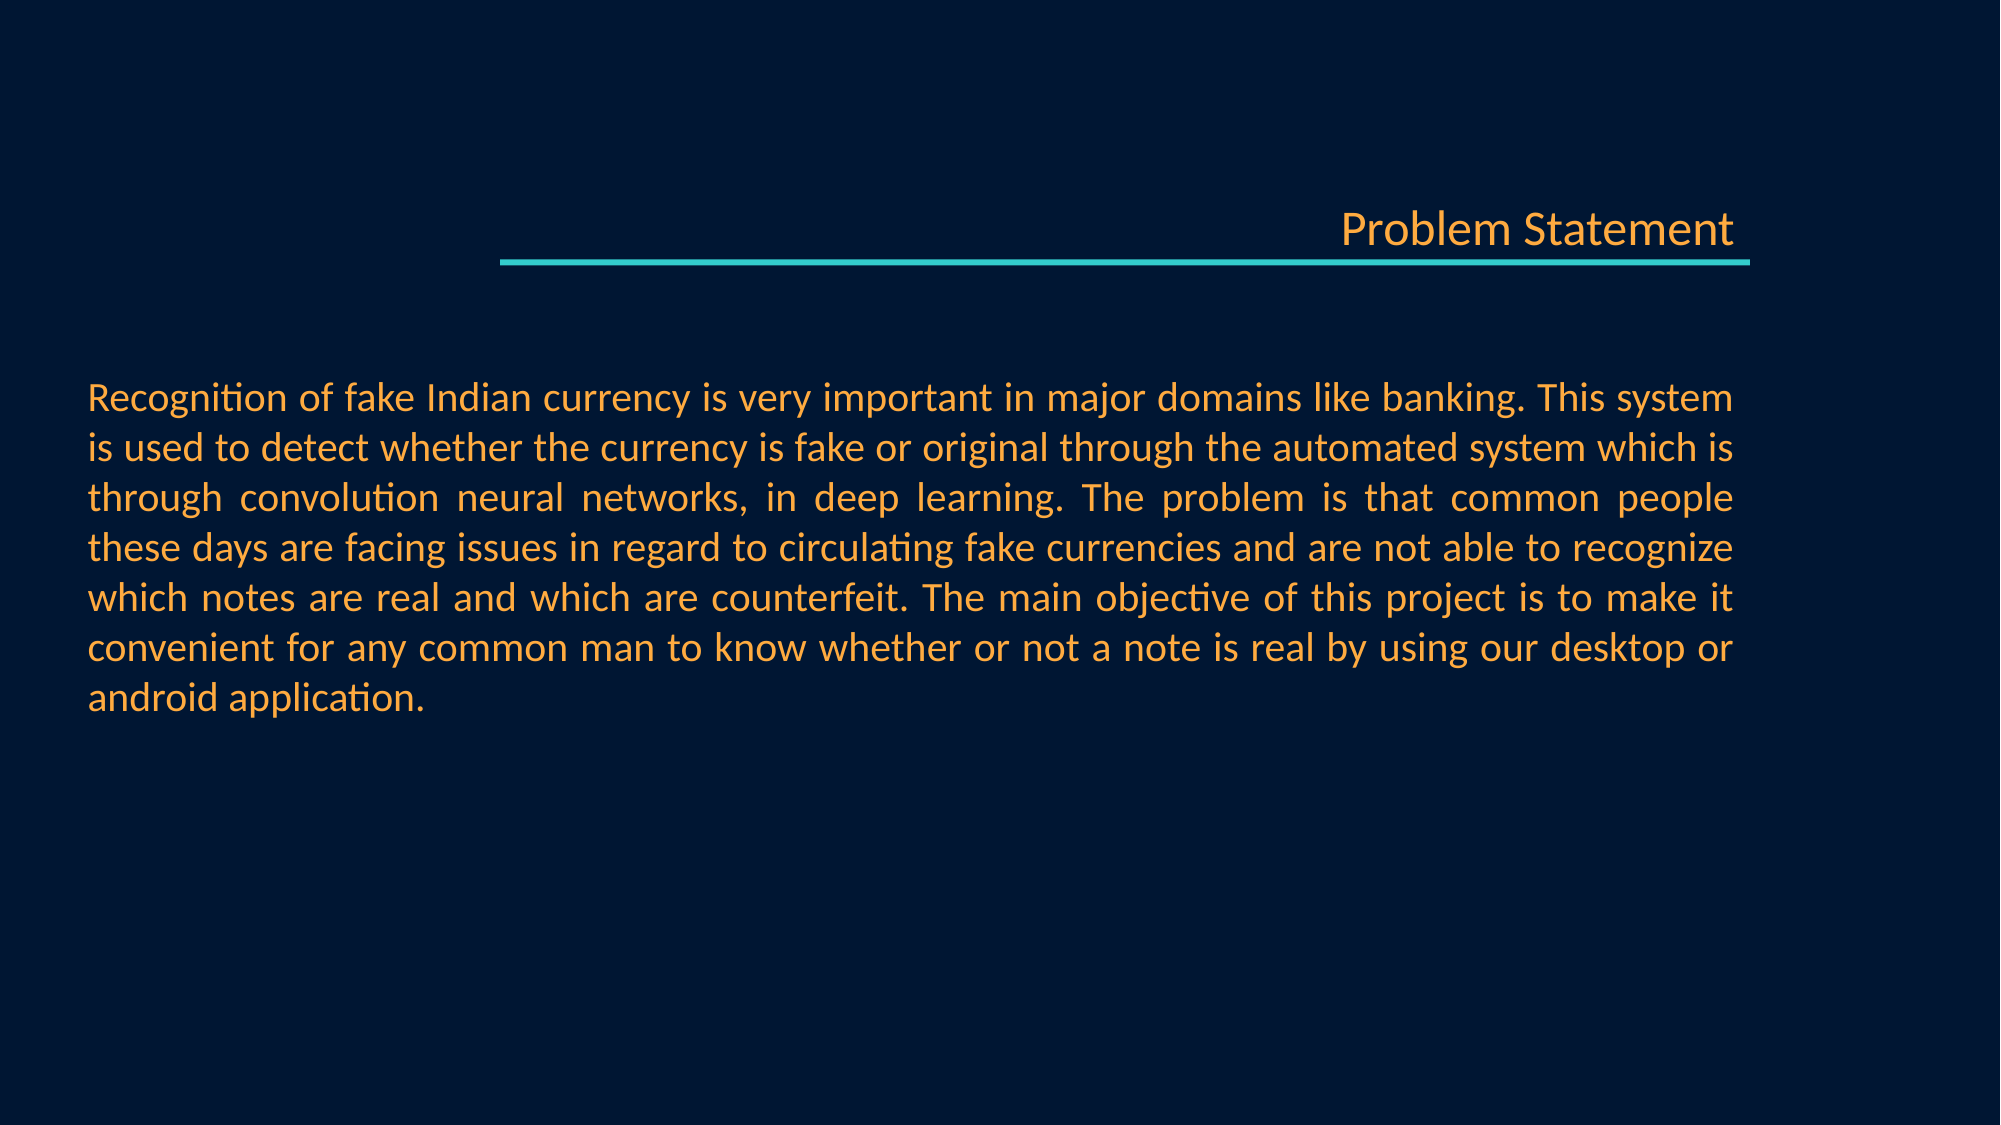

Problem Statement

Recognition of fake Indian currency is very important in major domains like banking. This system is used to detect whether the currency is fake or original through the automated system which is through convolution neural networks, in deep learning. The problem is that common people these days are facing issues in regard to circulating fake currencies and are not able to recognize which notes are real and which are counterfeit. The main objective of this project is to make it convenient for any common man to know whether or not a note is real by using our desktop or android application.